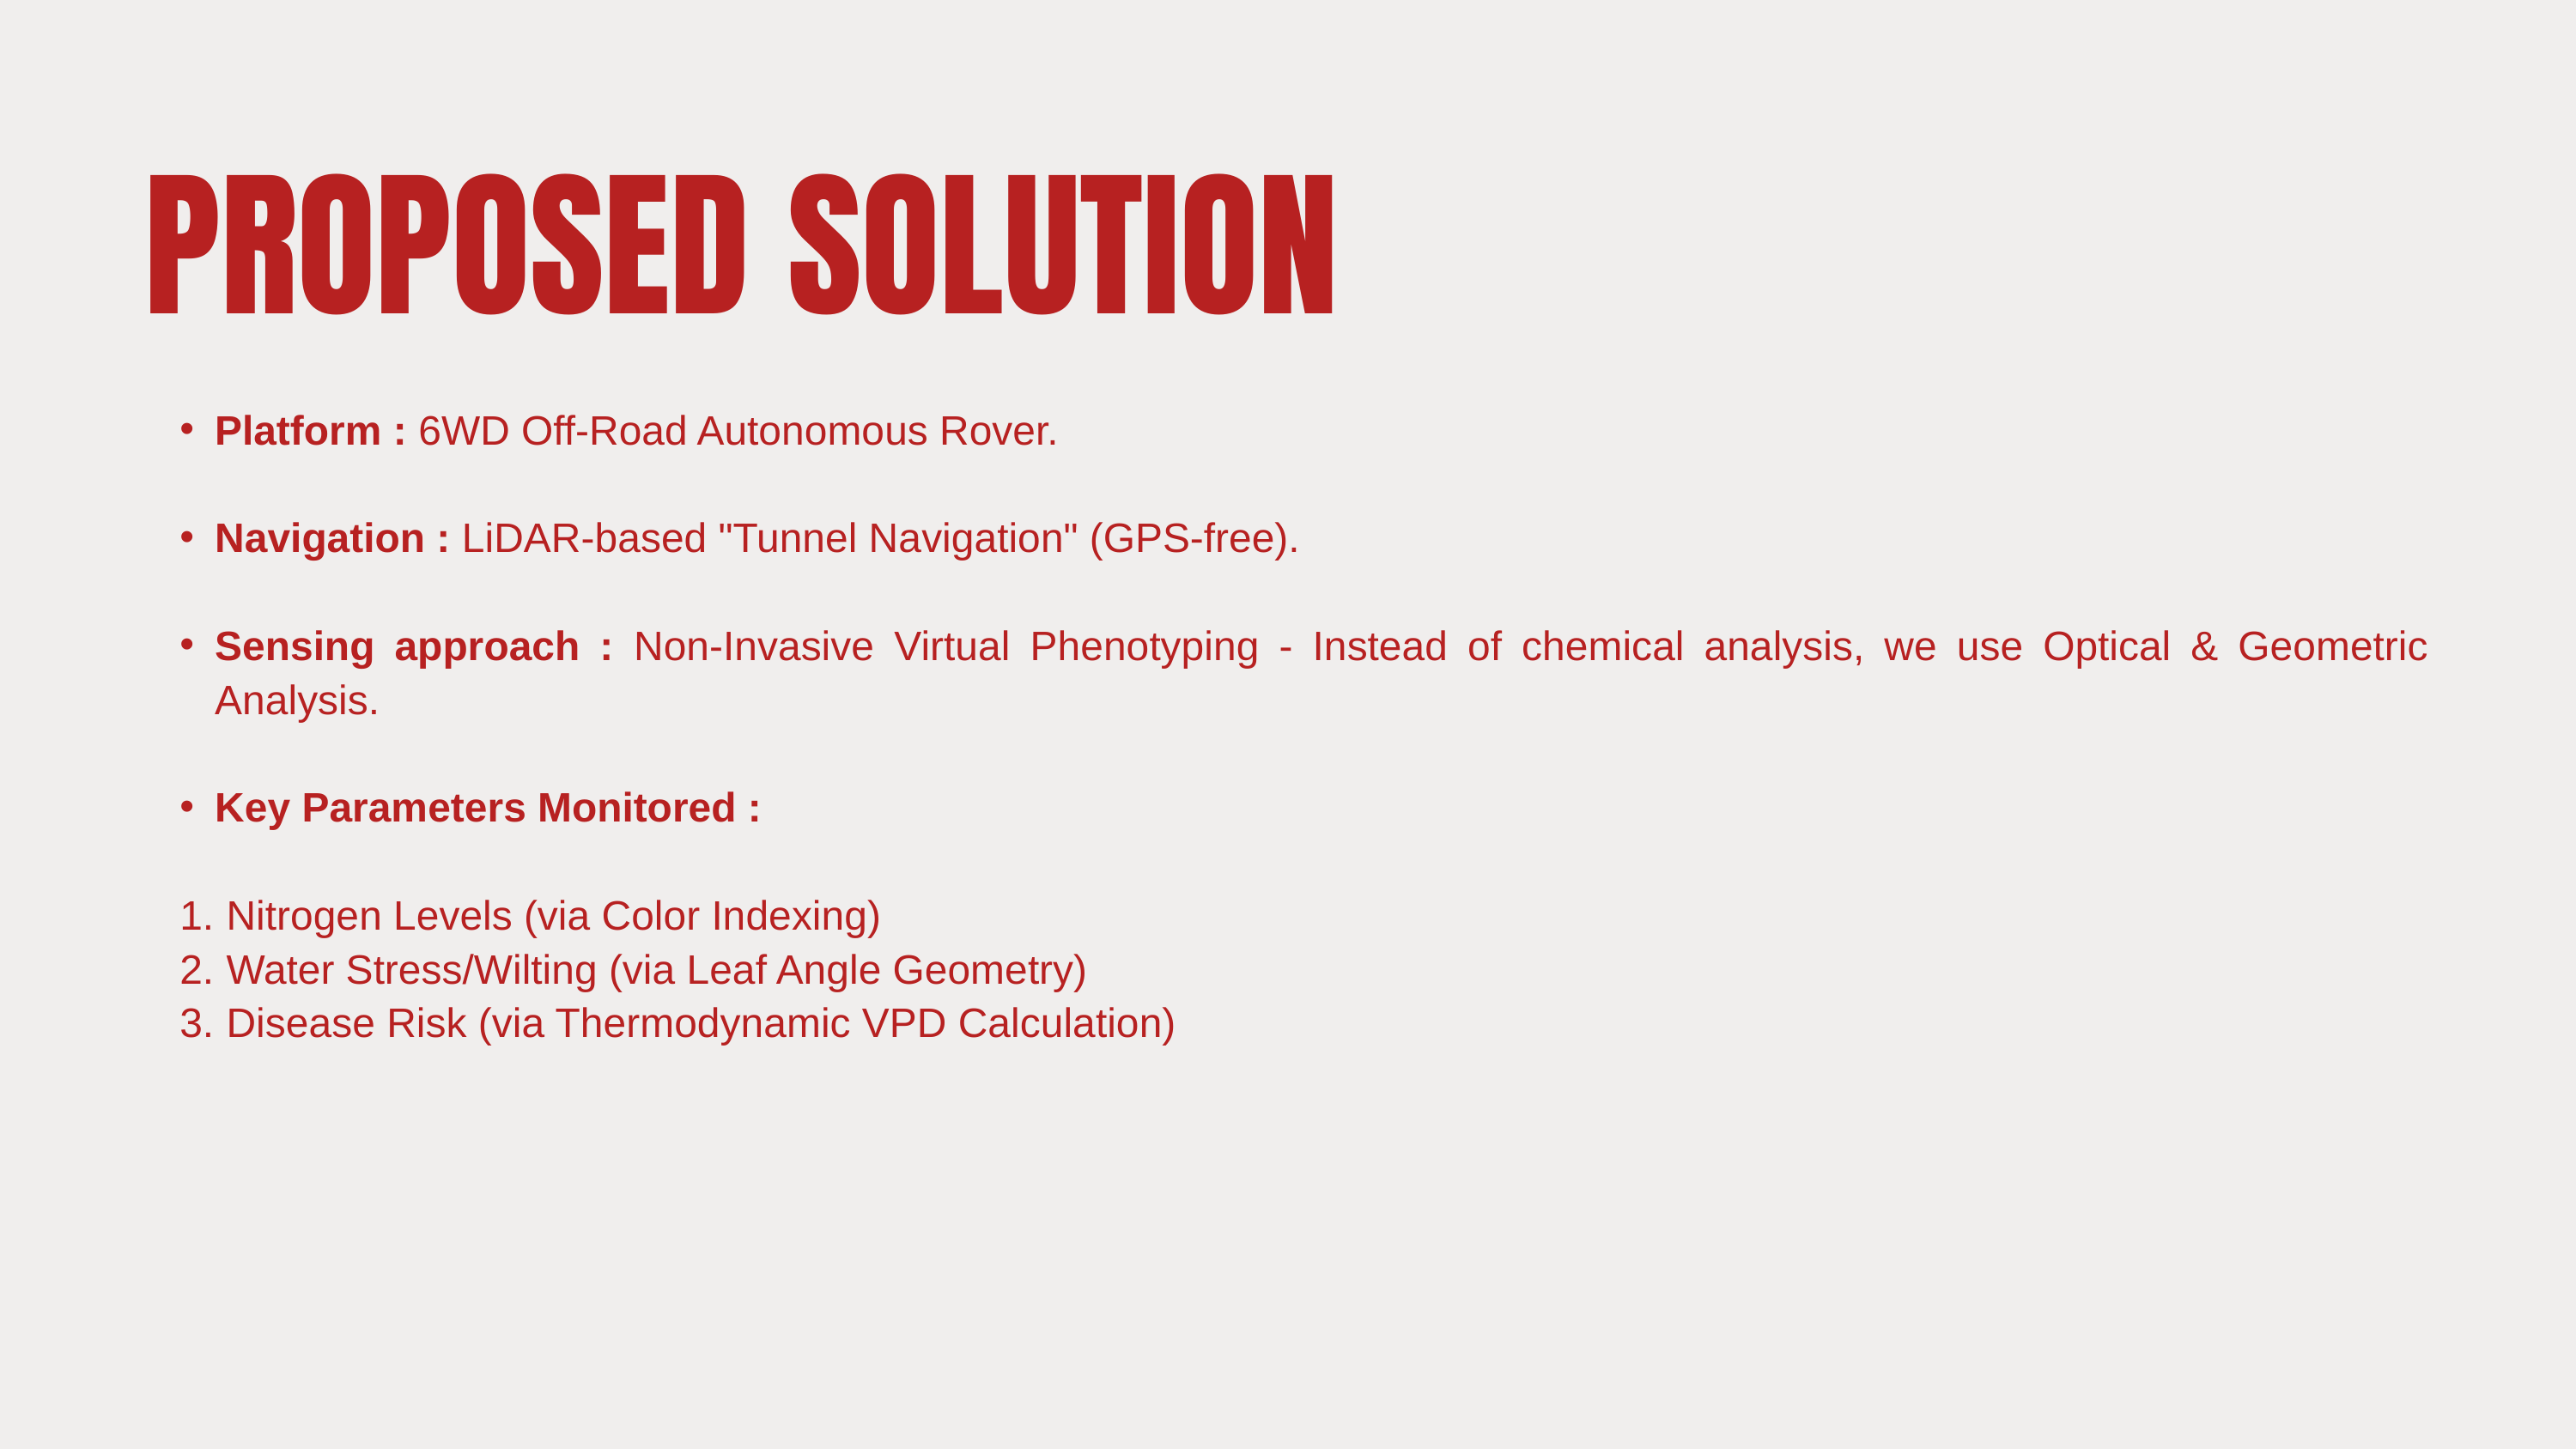

PROPOSED SOLUTION
Platform : 6WD Off-Road Autonomous Rover.

Navigation : LiDAR-based "Tunnel Navigation" (GPS-free).

Sensing approach : Non-Invasive Virtual Phenotyping - Instead of chemical analysis, we use Optical & Geometric Analysis.

Key Parameters Monitored :

 Nitrogen Levels (via Color Indexing)
 Water Stress/Wilting (via Leaf Angle Geometry)
 Disease Risk (via Thermodynamic VPD Calculation)